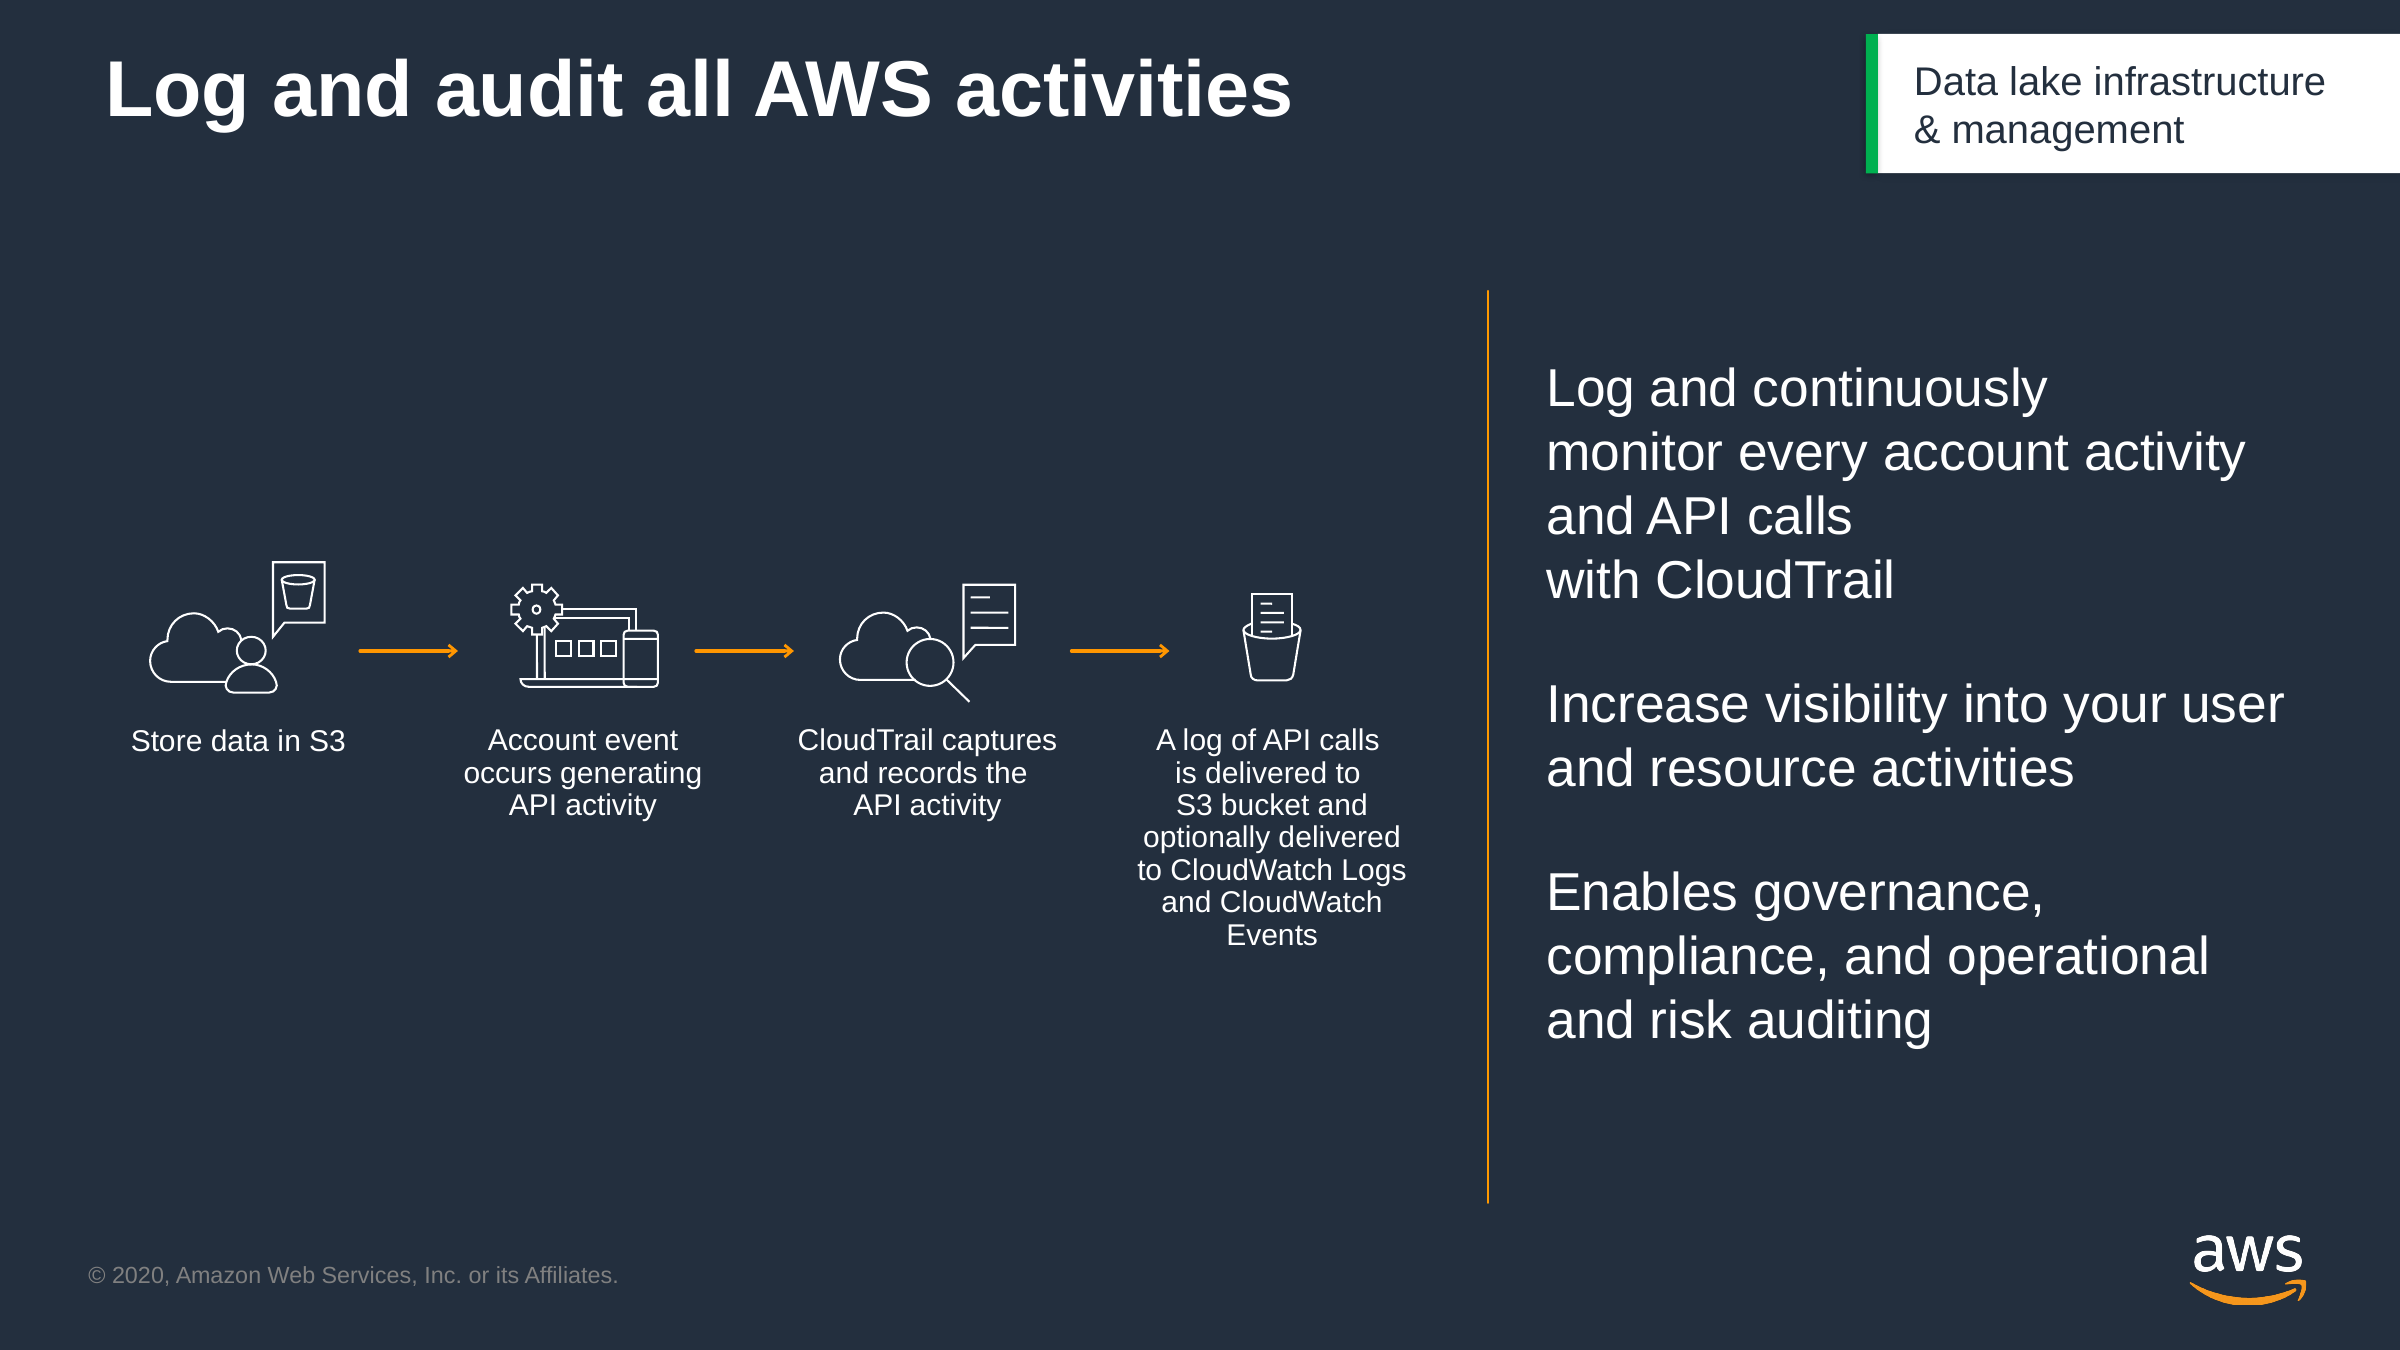

# Log and audit all AWS activities
Data lake infrastructure
& management

Log and continuously monitor every account activity and API calls
with CloudTrail
Increase visibility into your user and resource activities
Enables governance, compliance, and operational and risk auditing

Account event occurs generating API activity
CloudTrail captures and records the
API activity
A log of API calls
is delivered to
S3 bucket and optionally delivered to CloudWatch Logs and CloudWatch Events
Store data in S3